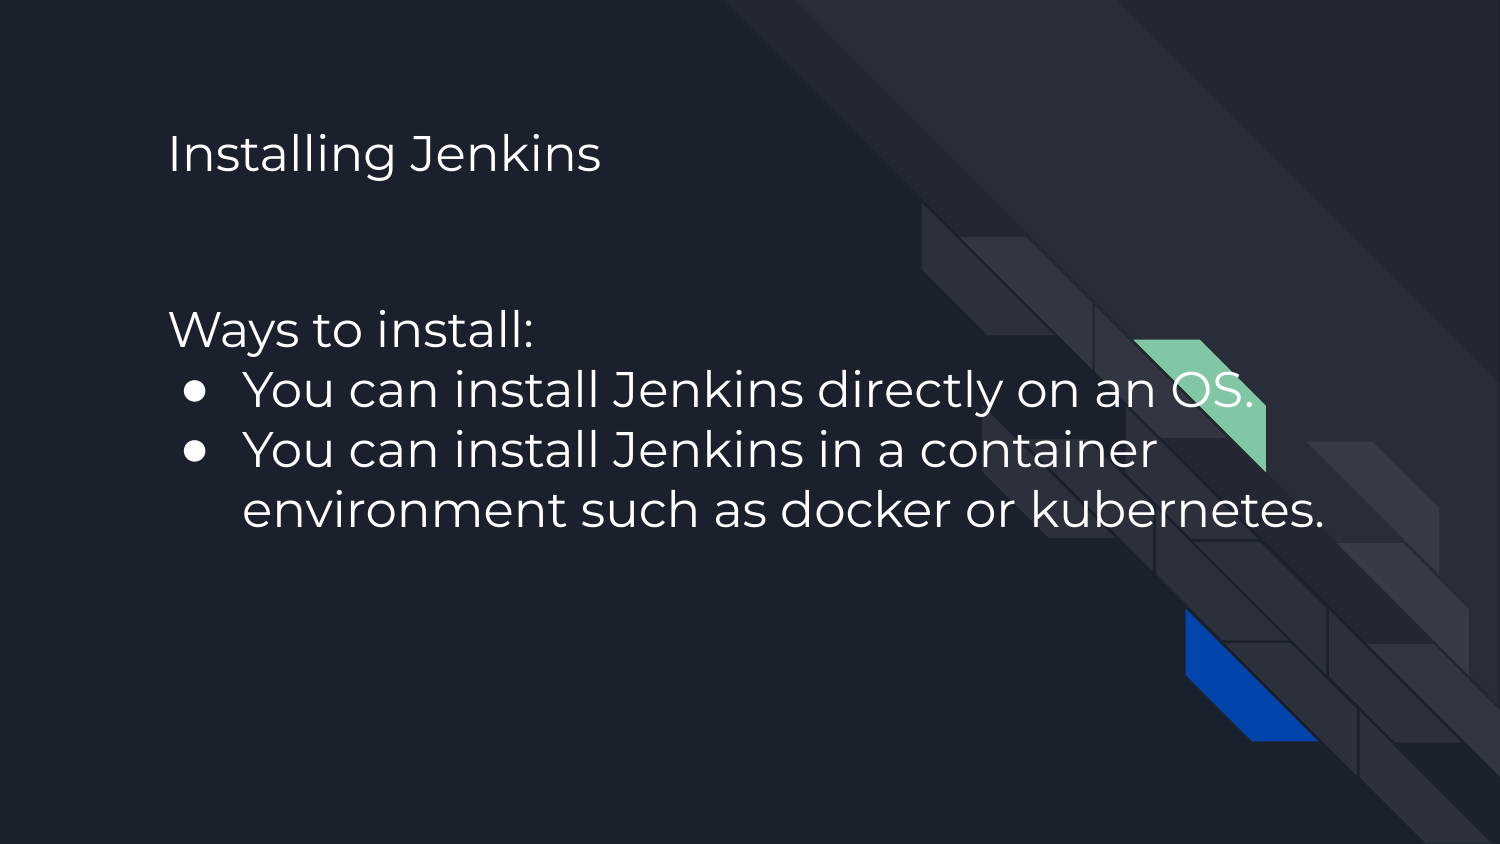

Installing Jenkins
# Ways to install:
You can install Jenkins directly on an OS.
You can install Jenkins in a container environment such as docker or kubernetes.